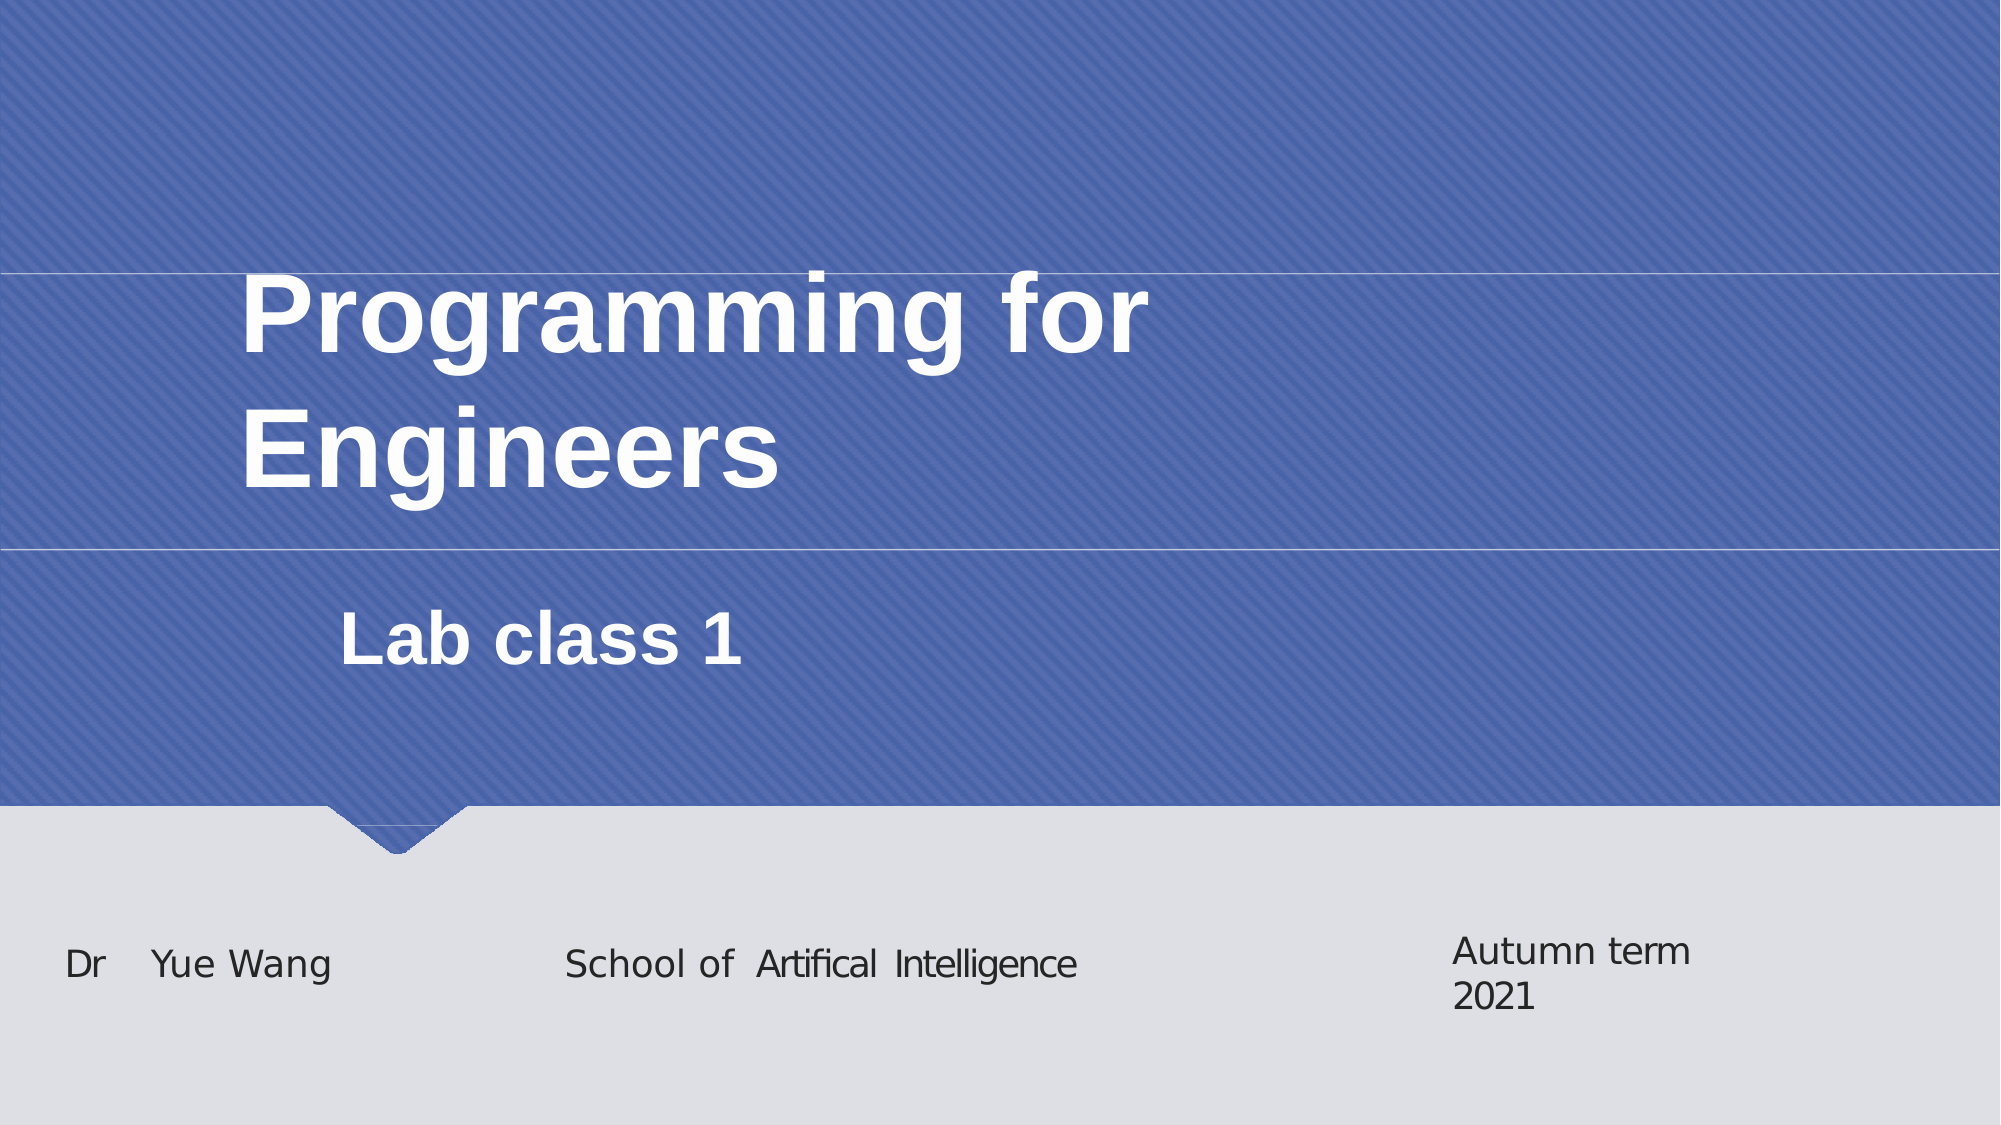

# Programming for Engineers
Lab class 1
Autumn term 2021
Dr    Yue Wang

School of  Artifical  Intelligence